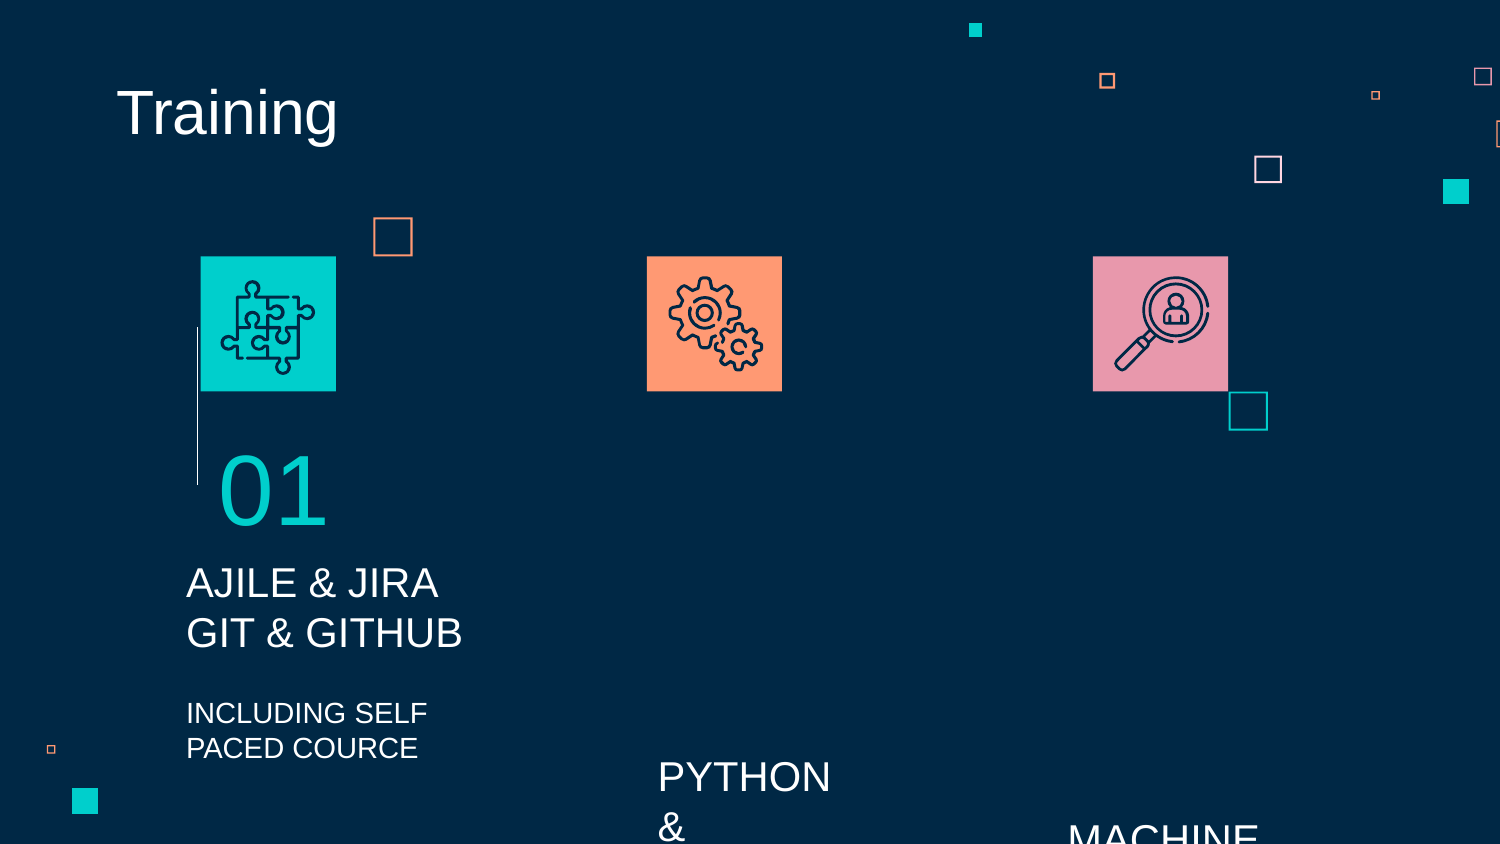

02
Training

03
01
# AJILE & JIRA GIT & GITHUB
INCLUDING SELF PACED COURCE
MACHINE LEARNING
PYTHON &
LIBRARIES
DIFRRENT CLASSIFICATION,
REGRESSION ALGORITHMS
PANDAS,NUMPY,
MATPLOTLIB,
SEABORN